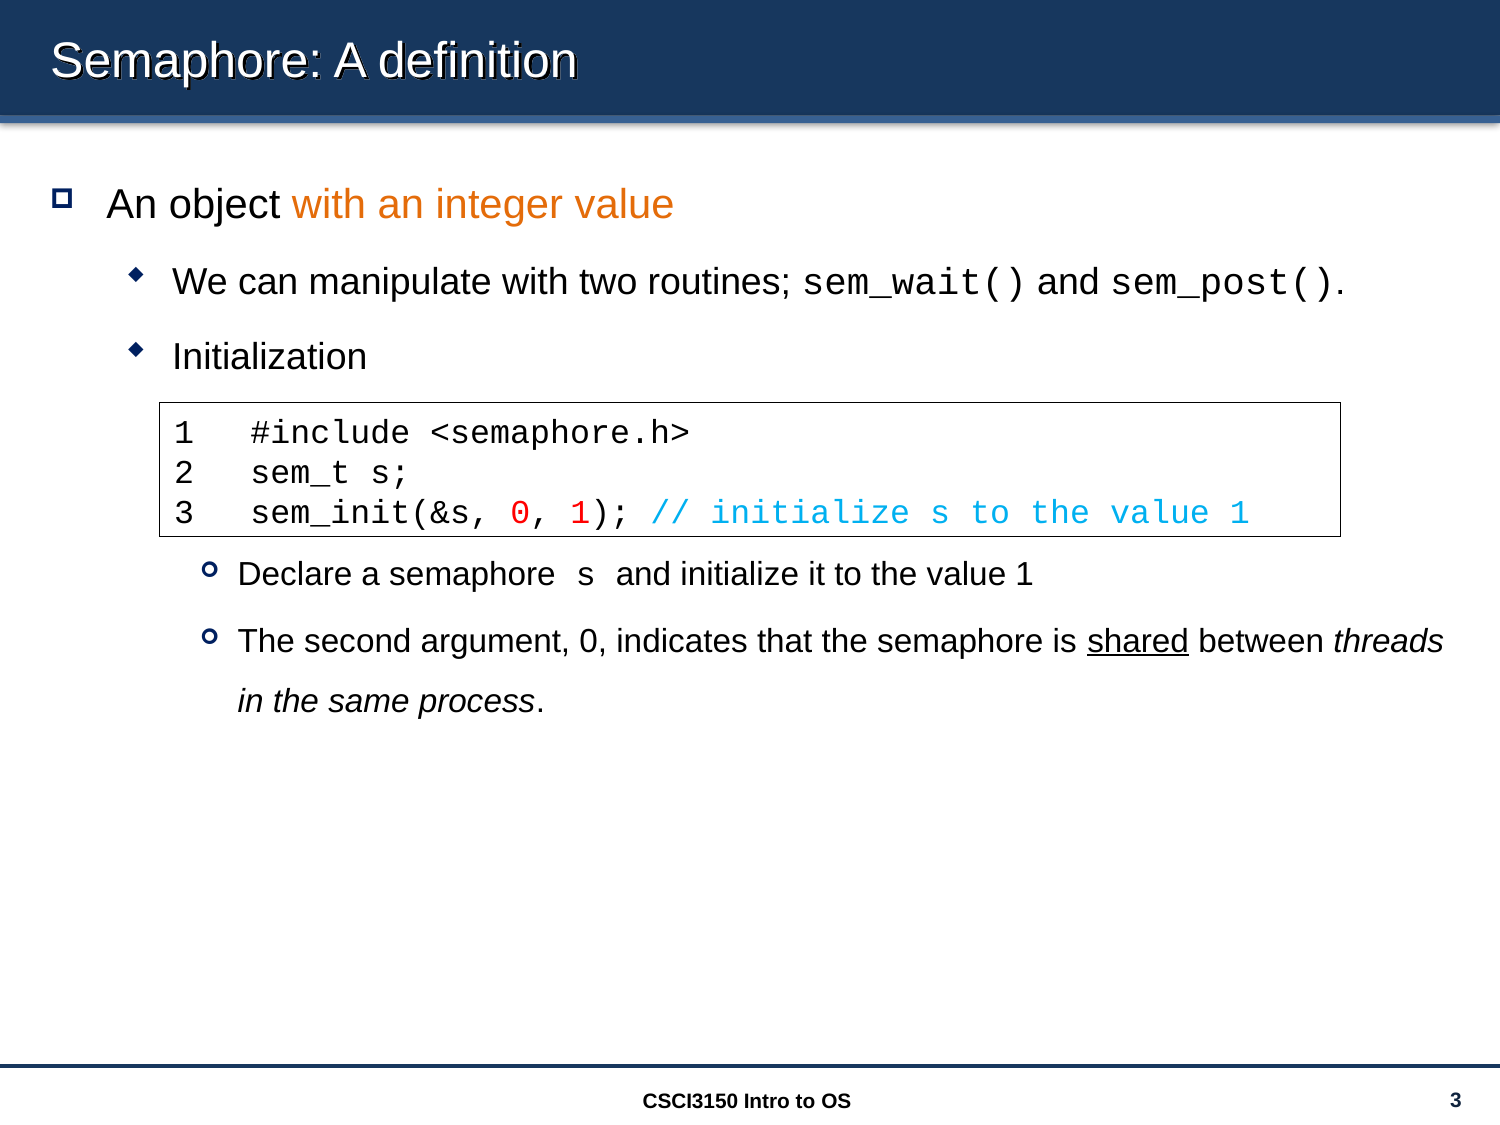

# Semaphore: A definition
An object with an integer value
We can manipulate with two routines; sem_wait() and sem_post().
Initialization

Declare a semaphore s and initialize it to the value 1
The second argument, 0, indicates that the semaphore is shared between threads in the same process.

 #include <semaphore.h>
 sem_t s;
 sem_init(&s, 0, 1); // initialize s to the value 1
CSCI3150 Intro to OS
3